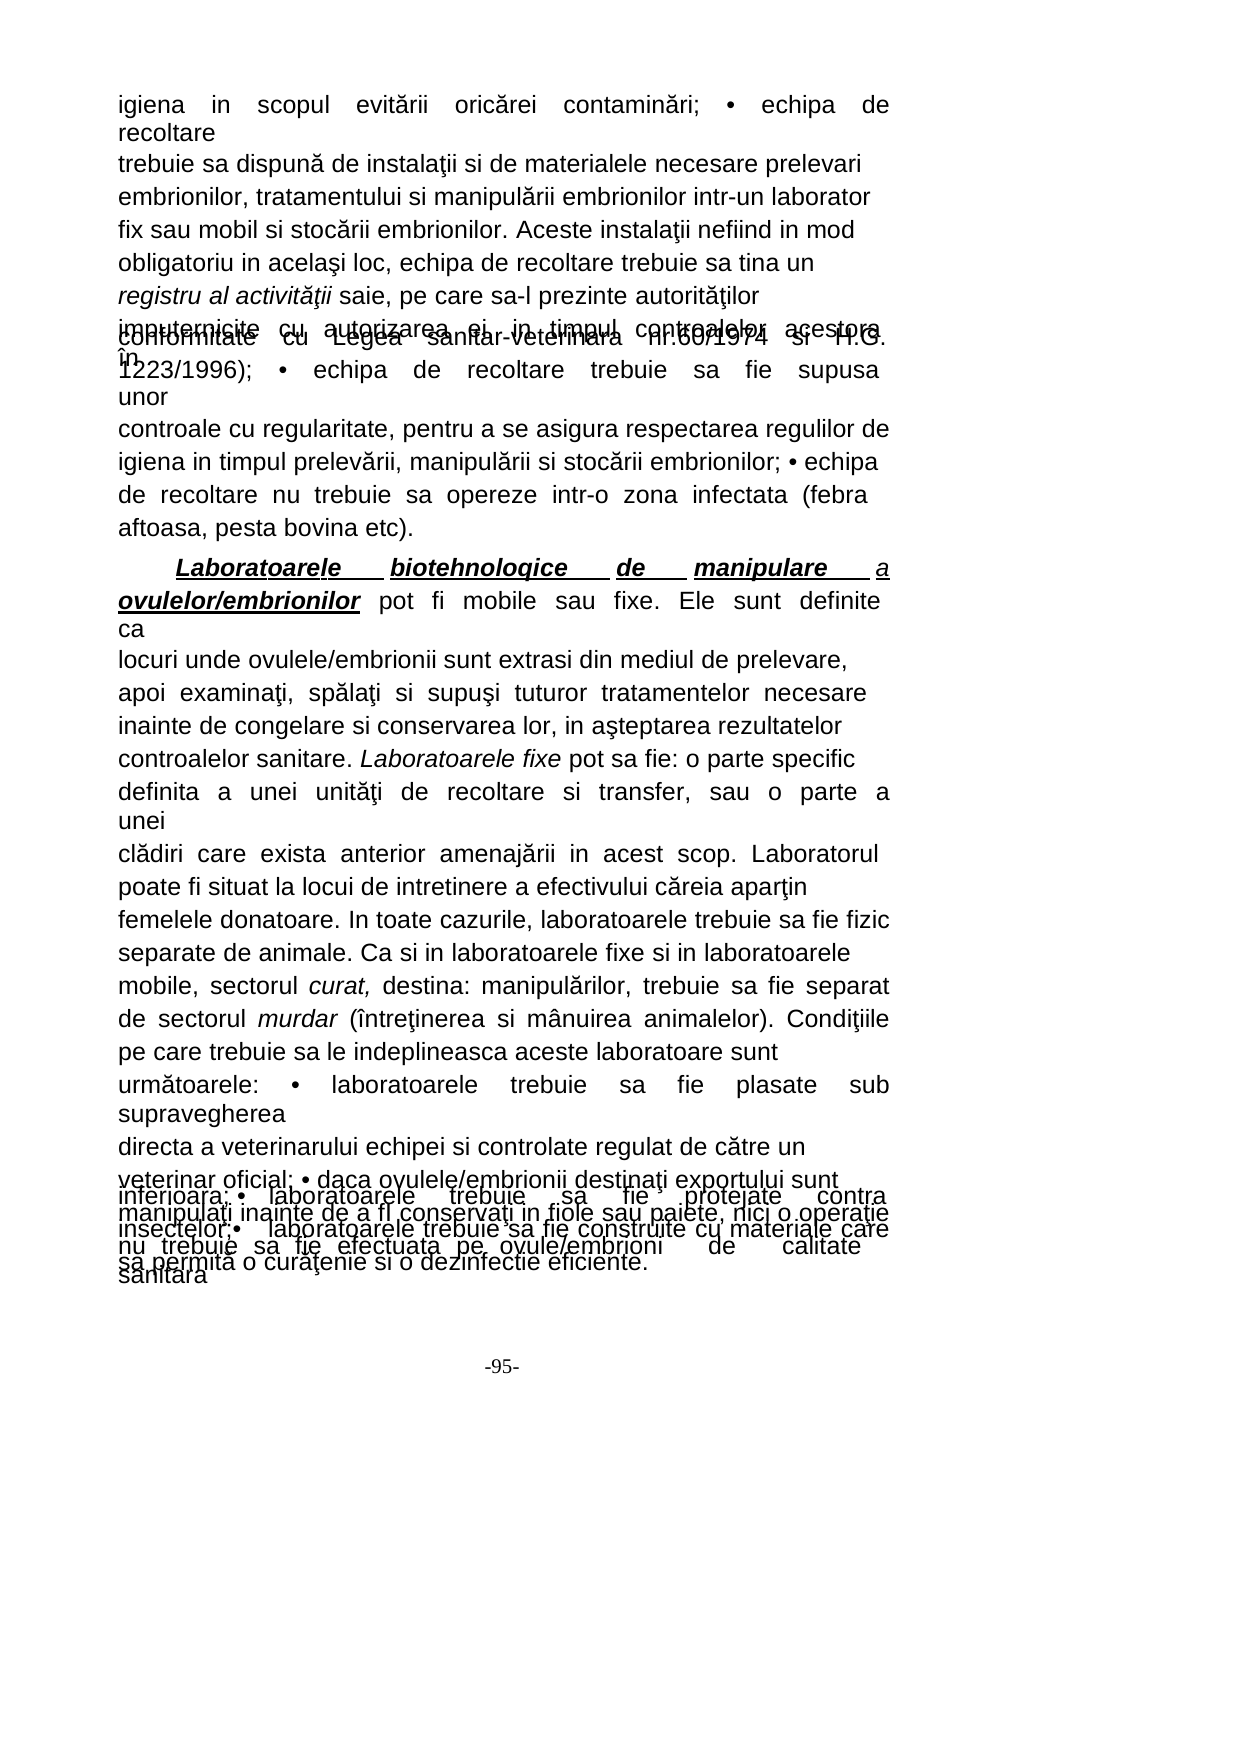

igiena in scopul evitării oricărei contaminări; • echipa de recoltare
trebuie sa dispună de instalaţii si de materialele necesare prelevari
embrionilor, tratamentului si manipulării embrionilor intr-un laborator
fix sau mobil si stocării embrionilor. Aceste instalaţii nefiind in mod
obligatoriu in acelaşi loc, echipa de recoltare trebuie sa tina un
registru al activităţii saie, pe care sa-l prezinte autorităţilor
imputernicite  cu  autorizarea  ei,  in  timpul  controalelor  acestora  în
conformitate   cu
Legea
sanitar-veterinara   nr.60/1974
si   H.G.
1223/1996);  •  echipa  de  recoltare  trebuie  sa  fie  supusa  unor
controale cu regularitate, pentru a se asigura respectarea regulilor de
igiena in timpul prelevării, manipulării si stocării embrionilor; • echipa
de  recoltare  nu  trebuie  sa  opereze  intr-o  zona  infectata  (febra
aftoasa, pesta bovina etc).

Laboratoarele      biotehnoloqice      de      manipulare      a
ovulelor/embrionilor  pot  fi  mobile  sau  fixe.  Ele  sunt  definite  ca
locuri unde ovulele/embrionii sunt extrasi din mediul de prelevare,
apoi  examinaţi,  spălaţi  si  supuşi  tuturor  tratamentelor  necesare
inainte de congelare si conservarea lor, in aşteptarea rezultatelor
controalelor sanitare. Laboratoarele fixe pot sa fie: o parte specific
definita a unei unităţi de recoltare si transfer, sau o parte a unei
clădiri  care  exista  anterior  amenajării  in  acest  scop.  Laboratorul
poate fi situat la locui de intretinere a efectivului căreia aparţin
femelele donatoare. In toate cazurile, laboratoarele trebuie sa fie fizic
separate de animale. Ca si in laboratoarele fixe si in laboratoarele
mobile, sectorul curat, destina: manipulărilor, trebuie sa fie separat
de sectorul murdar (întreţinerea si mânuirea animalelor). Condiţiile
pe care trebuie sa le indeplineasca aceste laboratoare sunt
următoarele: • laboratoarele trebuie sa fie plasate sub supravegherea
directa a veterinarului echipei si controlate regulat de către un
veterinar oficial; • daca ovulele/embrionii destinaţi exportului sunt
manipulaţi inainte de a fI conservaţi in fiole sau paiete, nici o operaţie
nu trebuie sa fie efectuata pe ovule/embrioni   de   calitate   sanitara
inferioara; •   laboratoarele
trebuie
sa
fie
protejate
contra
insectelor;•
laboratoarele trebuie sa fie construite cu materiale care
sa permită o curăţenie si o dezinfectie eficiente.
-95-